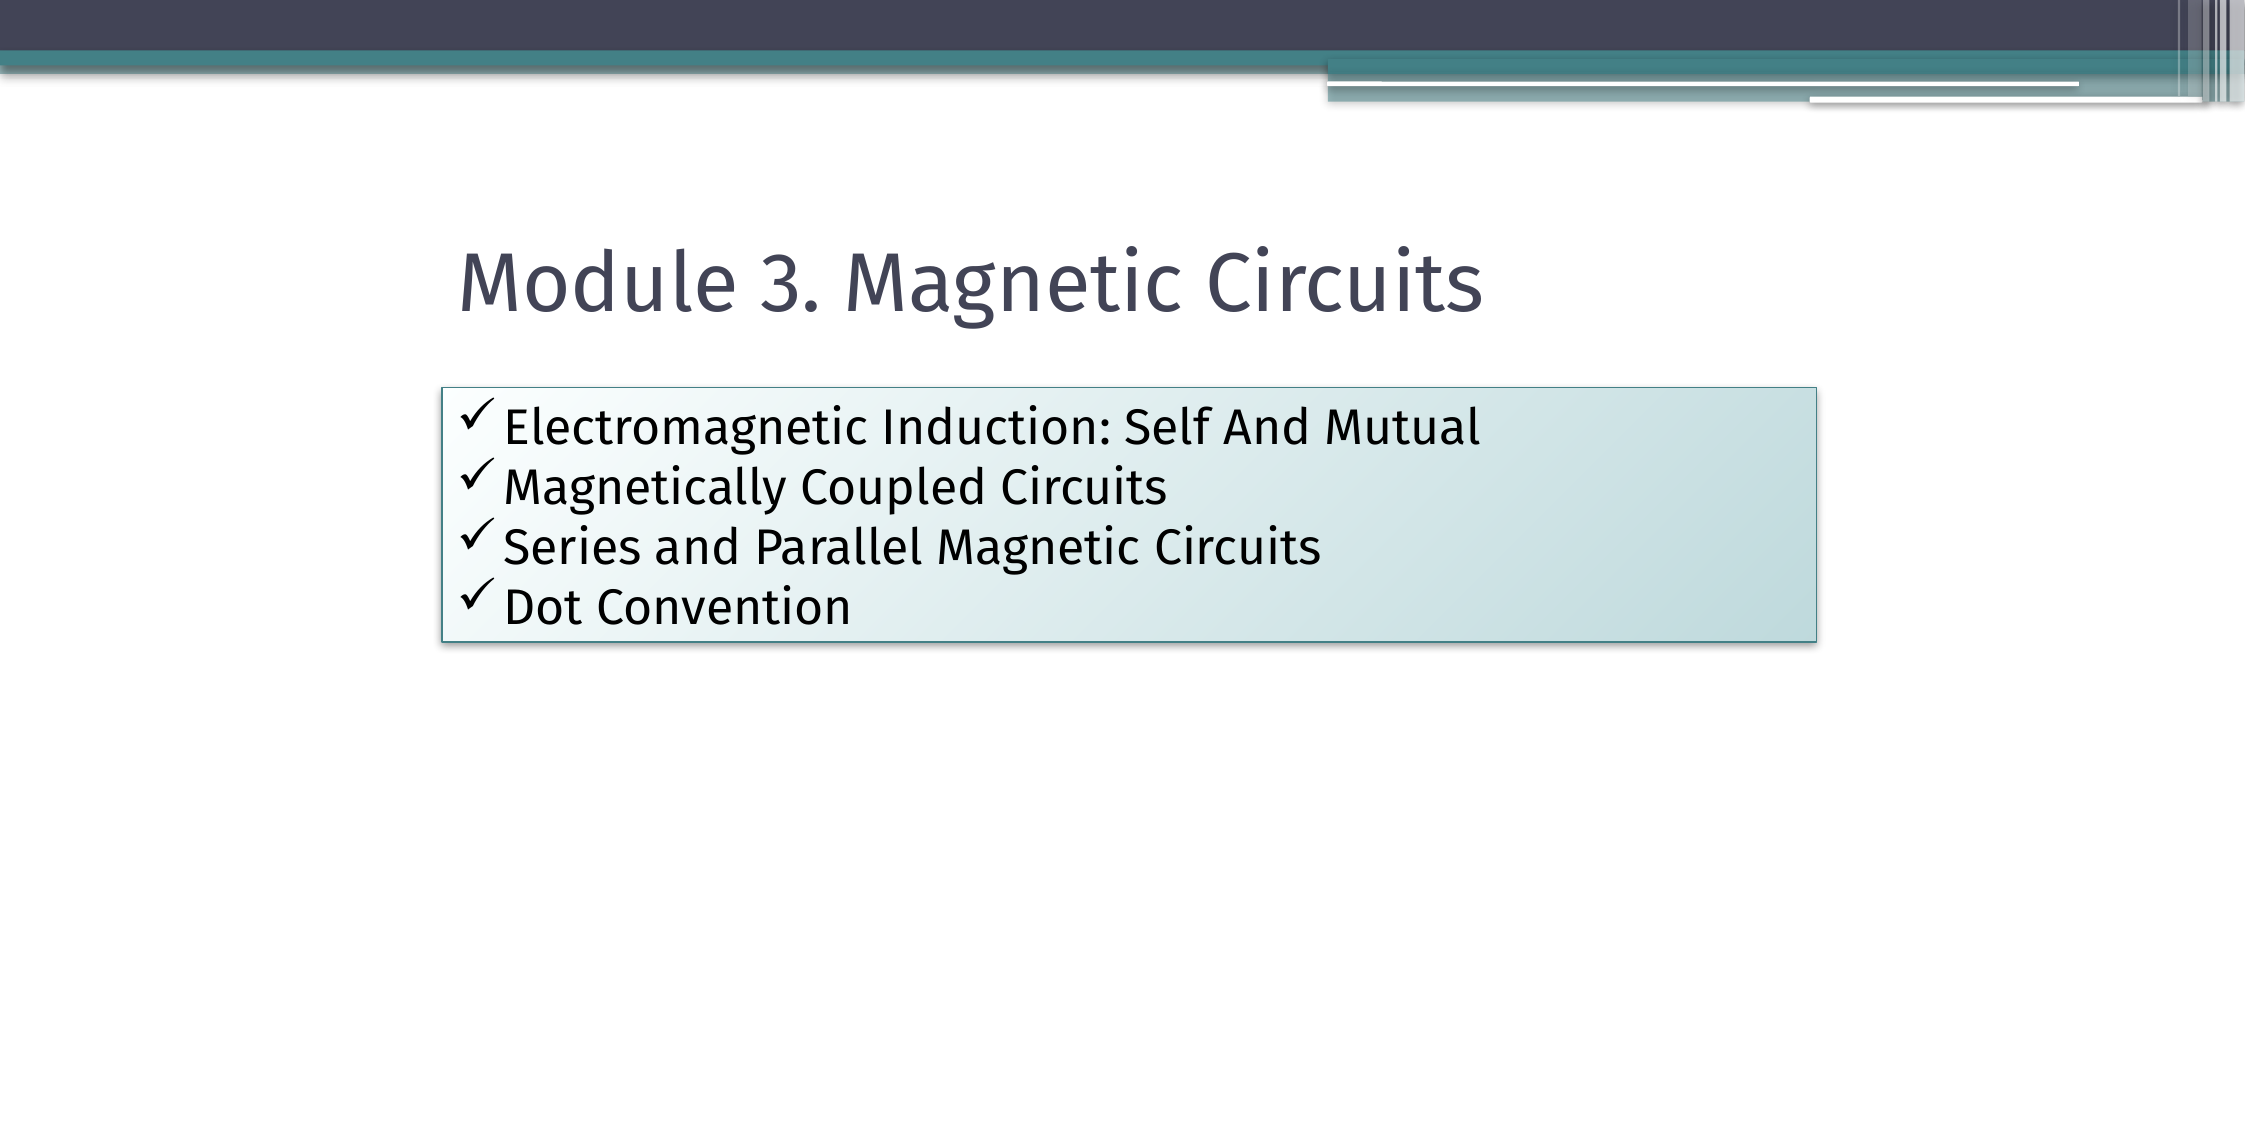

# Module 3. Magnetic Circuits
Electromagnetic Induction: Self And Mutual
Magnetically Coupled Circuits
Series and Parallel Magnetic Circuits
Dot Convention